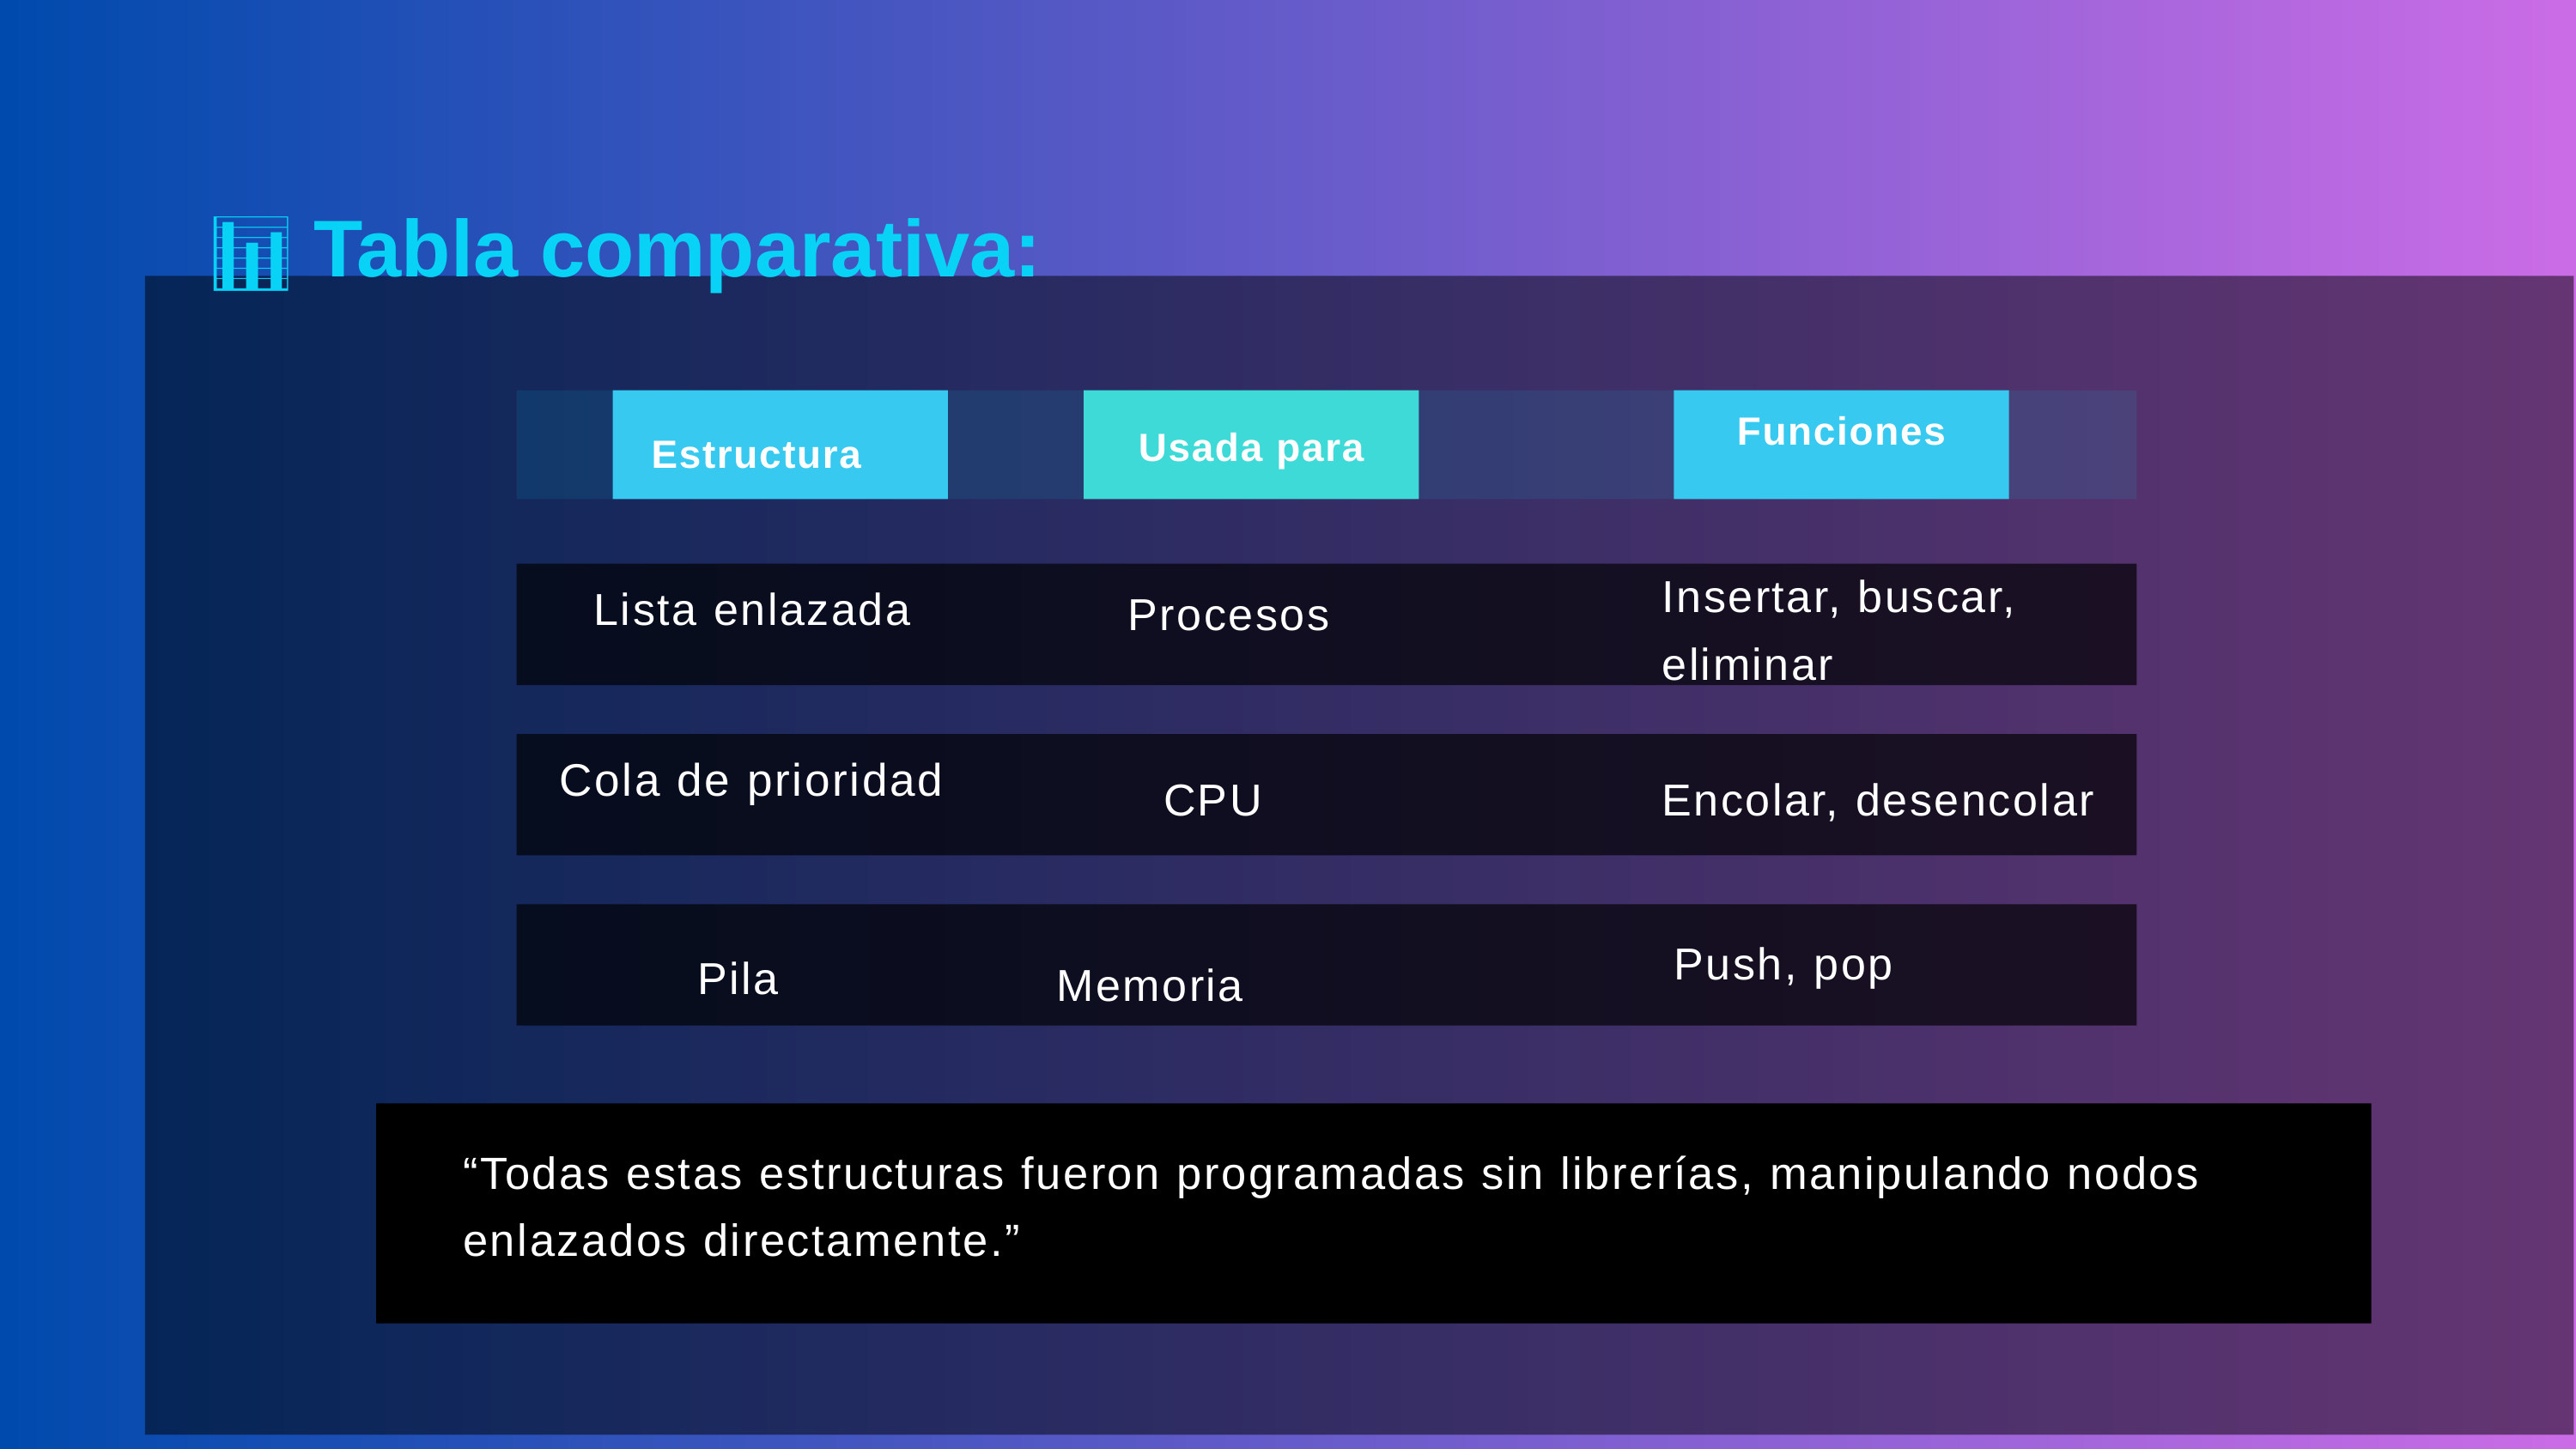

📊 Tabla comparativa:

Funciones
Usada para
Estructura
Insertar, buscar, eliminar

Lista enlazada

Procesos

Cola de prioridad

CPU
Encolar, desencolar

Push, pop
Pila
Memoria

“Todas estas estructuras fueron programadas sin librerías, manipulando nodos enlazados directamente.”